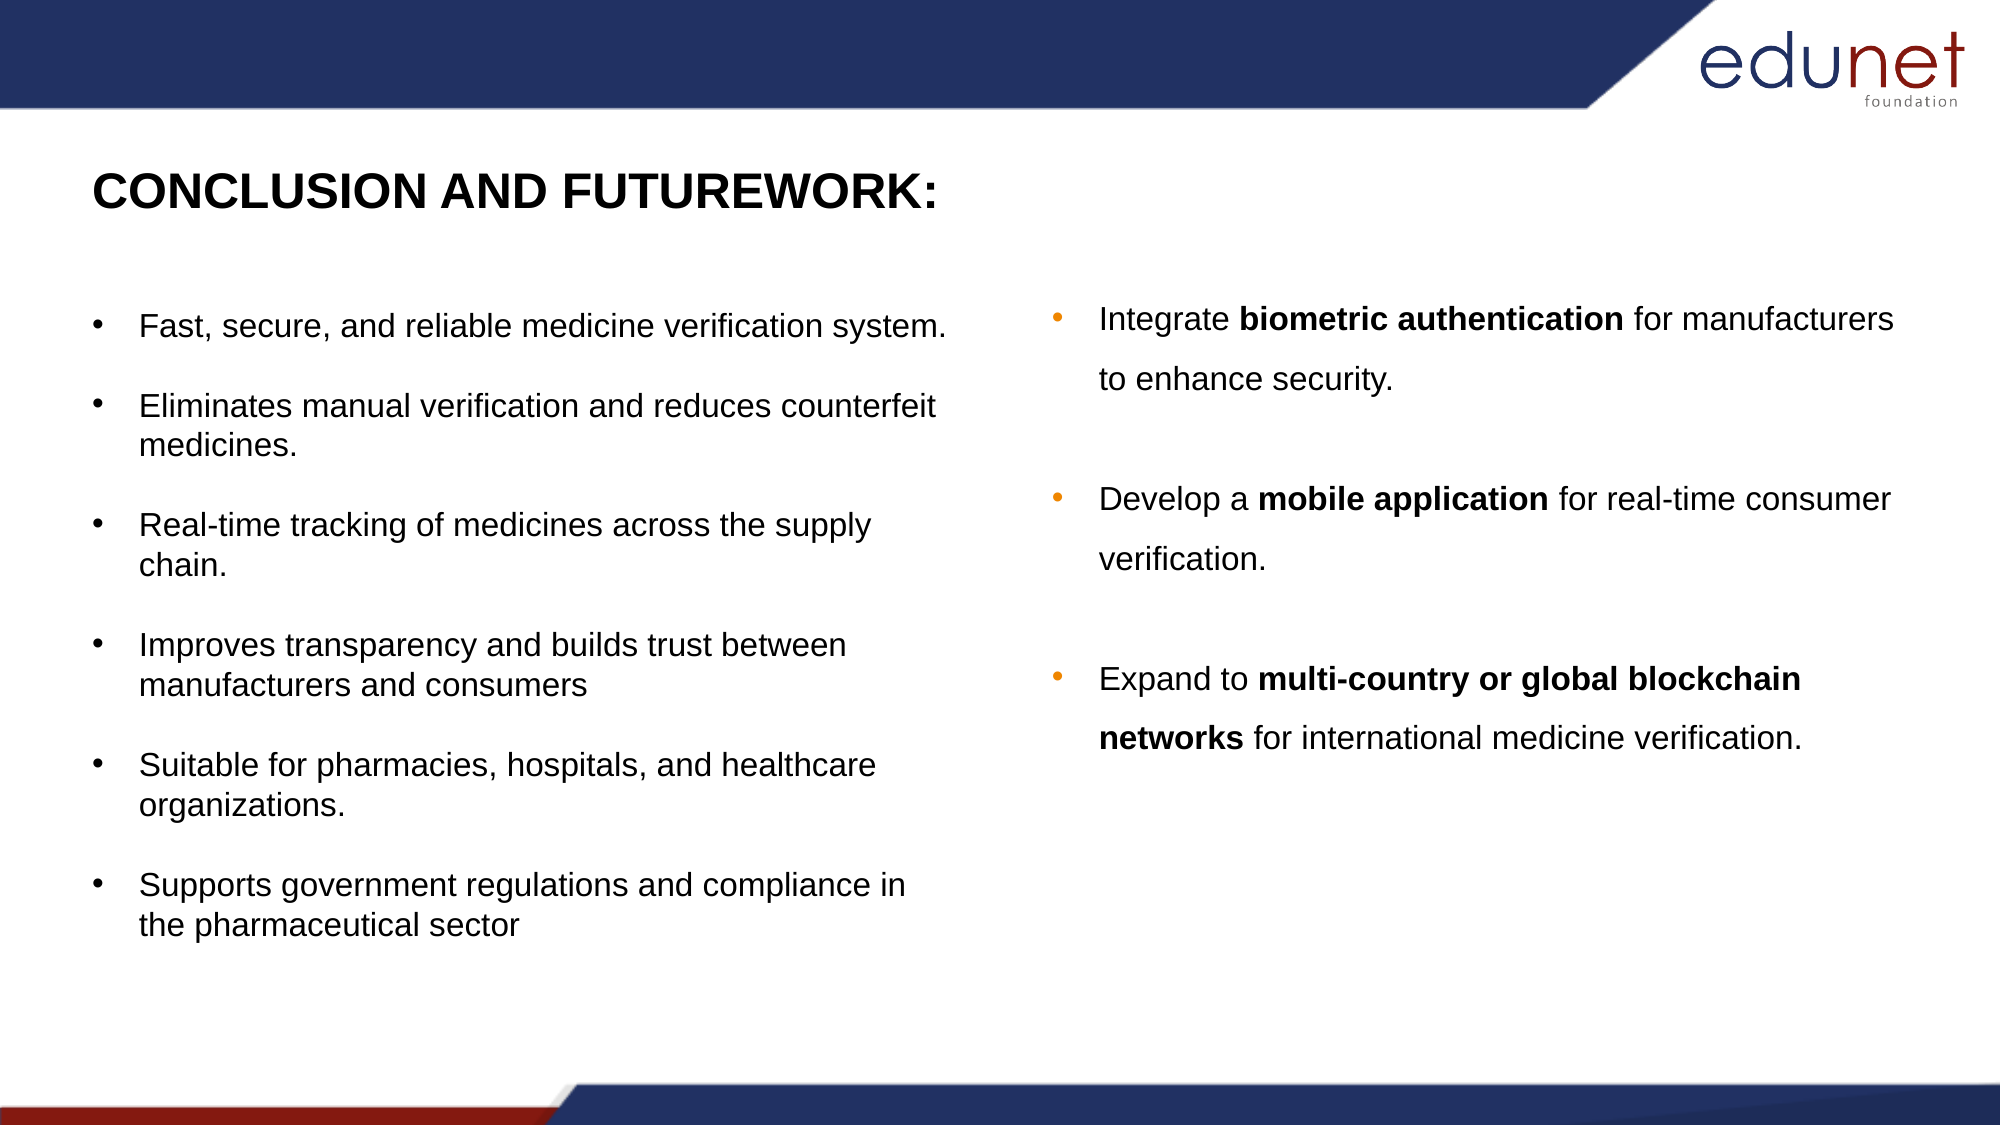

CONCLUSION AND FUTUREWORK:

Fast, secure, and reliable medicine verification system.

Eliminates manual verification and reduces counterfeit medicines.

Real-time tracking of medicines across the supply chain.

Improves transparency and builds trust between manufacturers and consumers

Suitable for pharmacies, hospitals, and healthcare organizations.

Supports government regulations and compliance in the pharmaceutical sector

Integrate biometric authentication for manufacturers to enhance security.

Develop a mobile application for real-time consumer verification.

Expand to multi-country or global blockchain networks for international medicine verification.